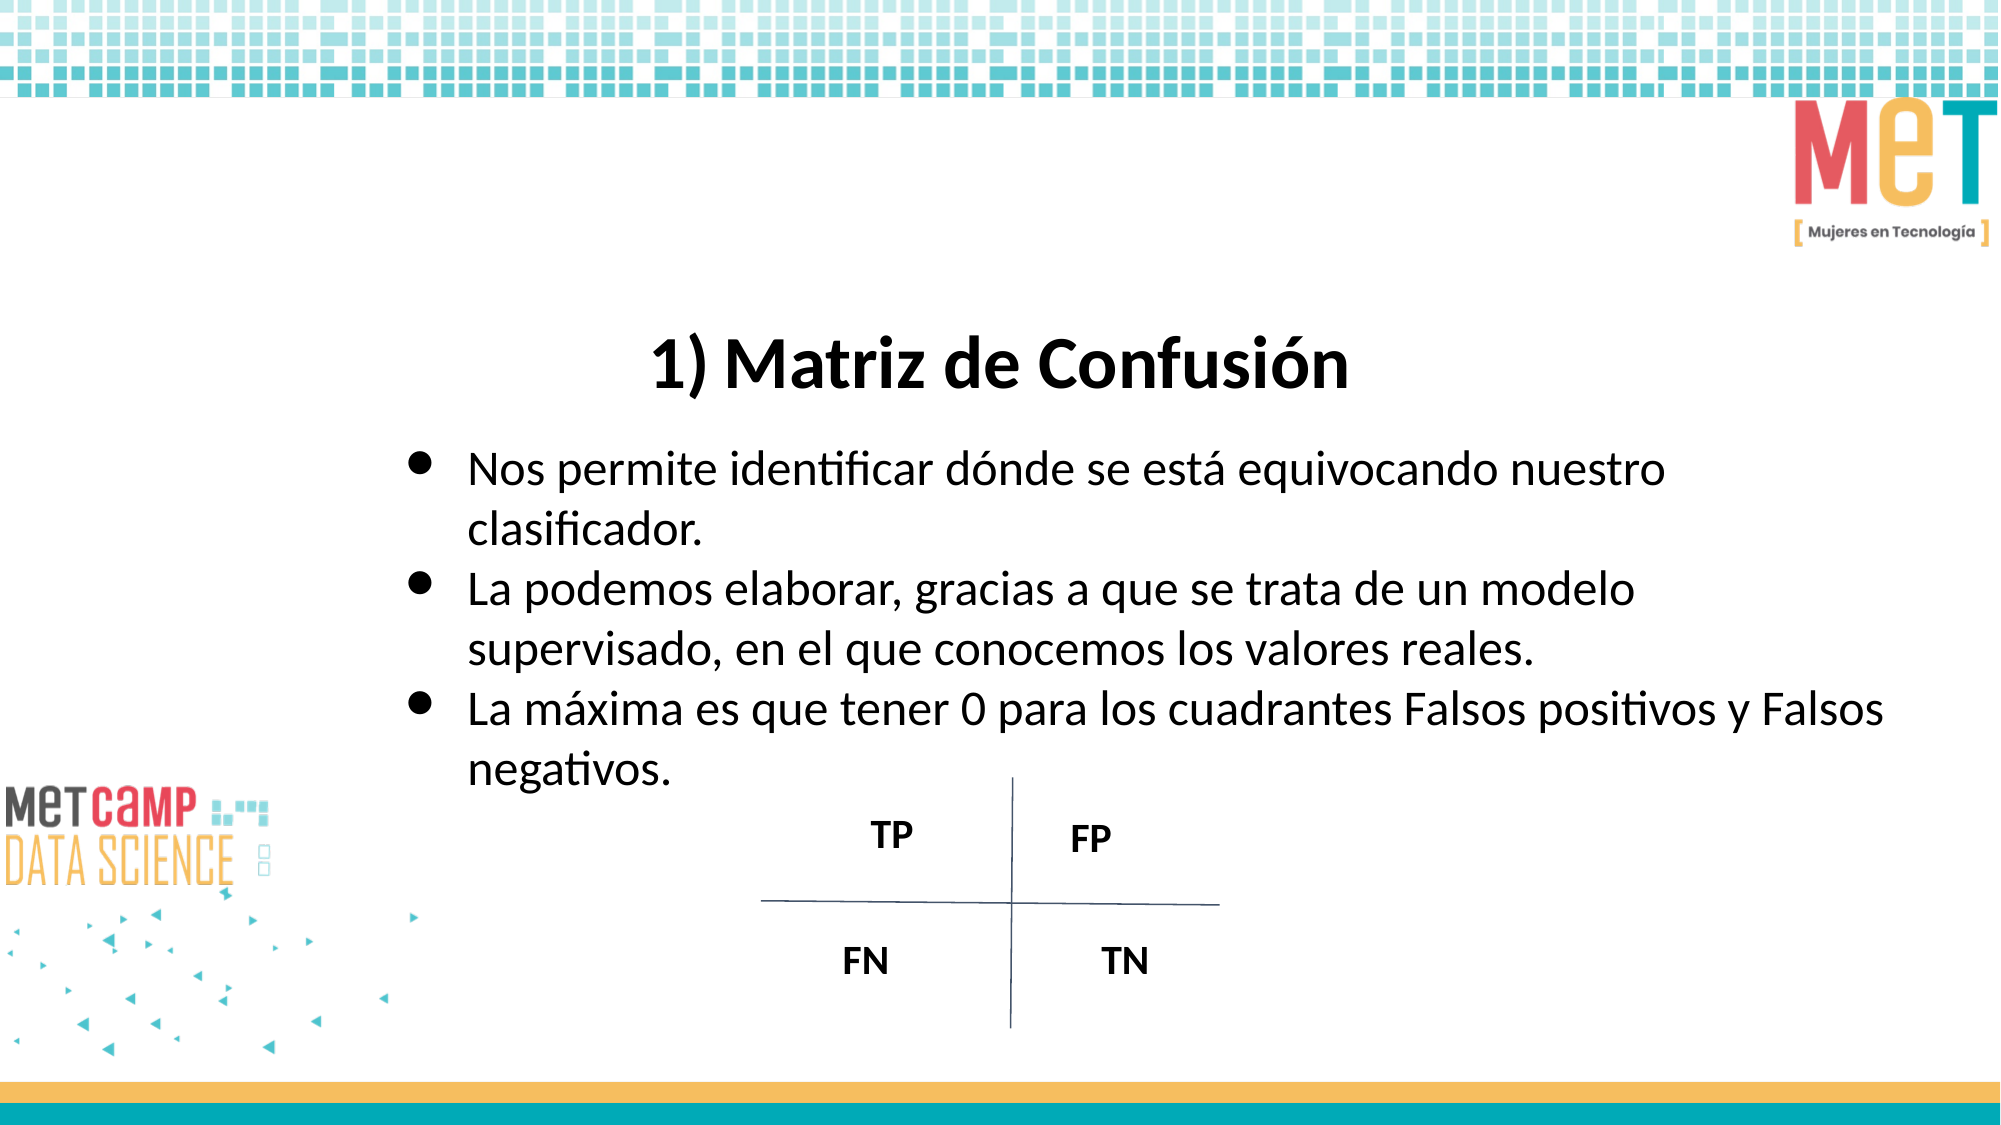

Matriz de Confusión
Nos permite identificar dónde se está equivocando nuestro clasificador.
La podemos elaborar, gracias a que se trata de un modelo supervisado, en el que conocemos los valores reales.
La máxima es que tener 0 para los cuadrantes Falsos positivos y Falsos negativos.

TP
FP

FN
TN